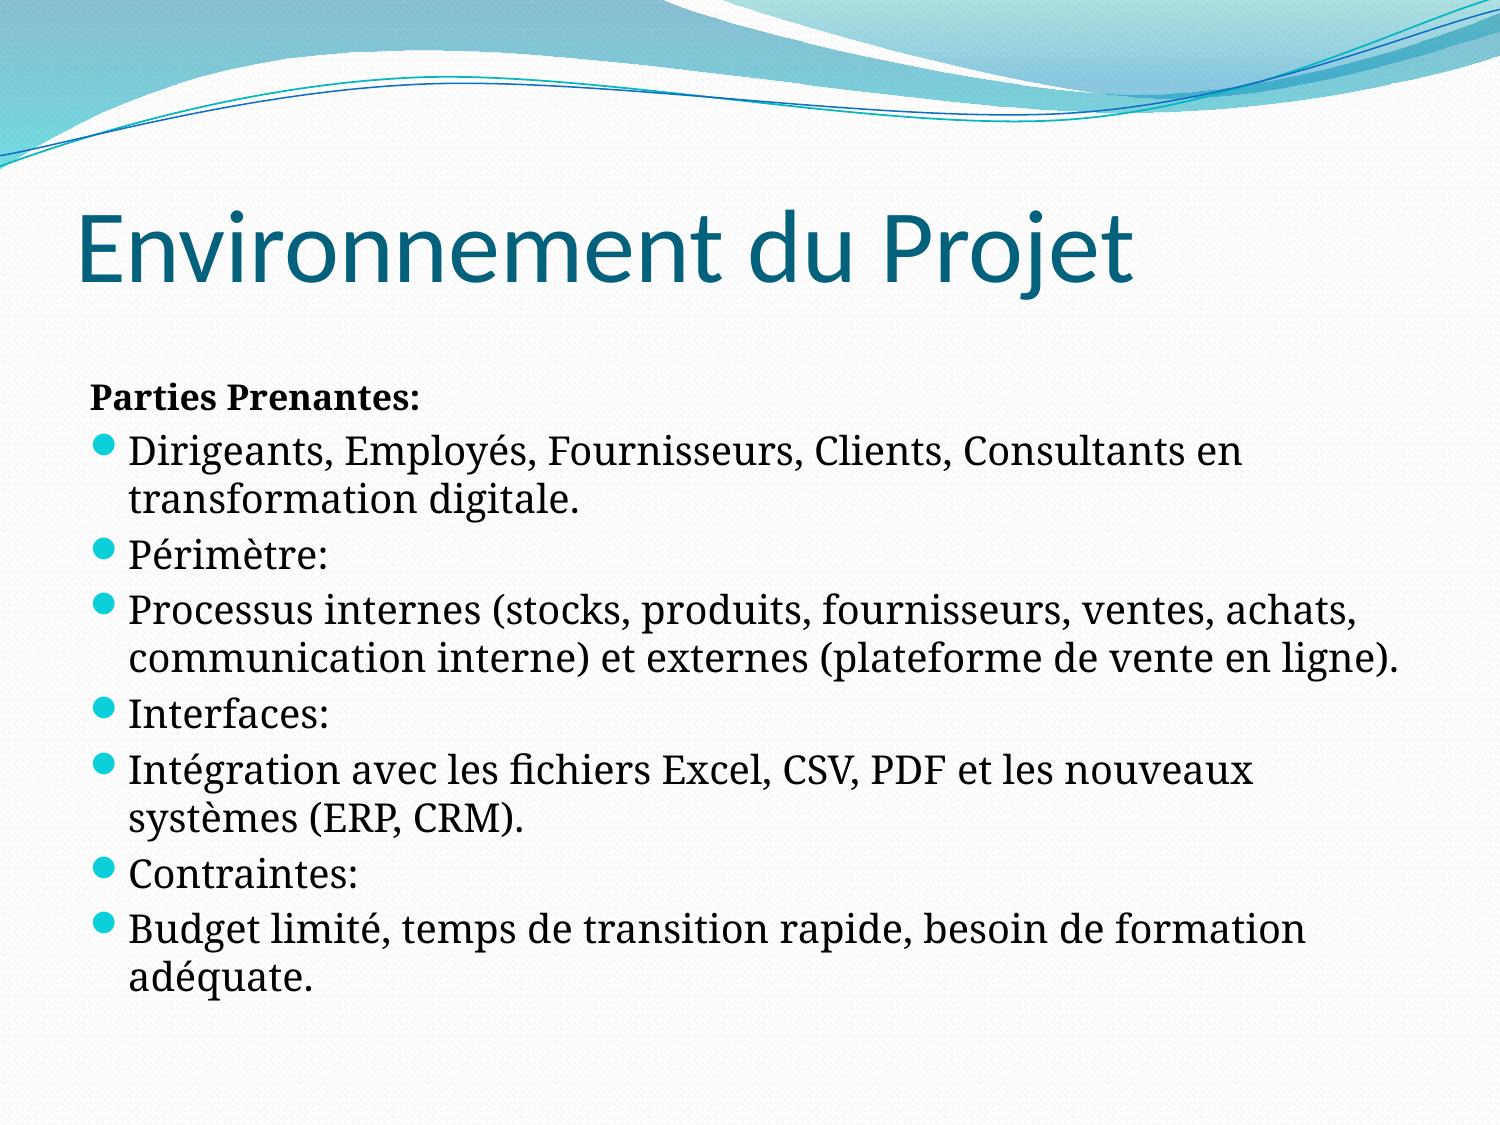

# Environnement du Projet

Parties Prenantes:
Dirigeants, Employés, Fournisseurs, Clients, Consultants en transformation digitale.
Périmètre:
Processus internes (stocks, produits, fournisseurs, ventes, achats, communication interne) et externes (plateforme de vente en ligne).
Interfaces:
Intégration avec les fichiers Excel, CSV, PDF et les nouveaux systèmes (ERP, CRM).
Contraintes:
Budget limité, temps de transition rapide, besoin de formation adéquate.